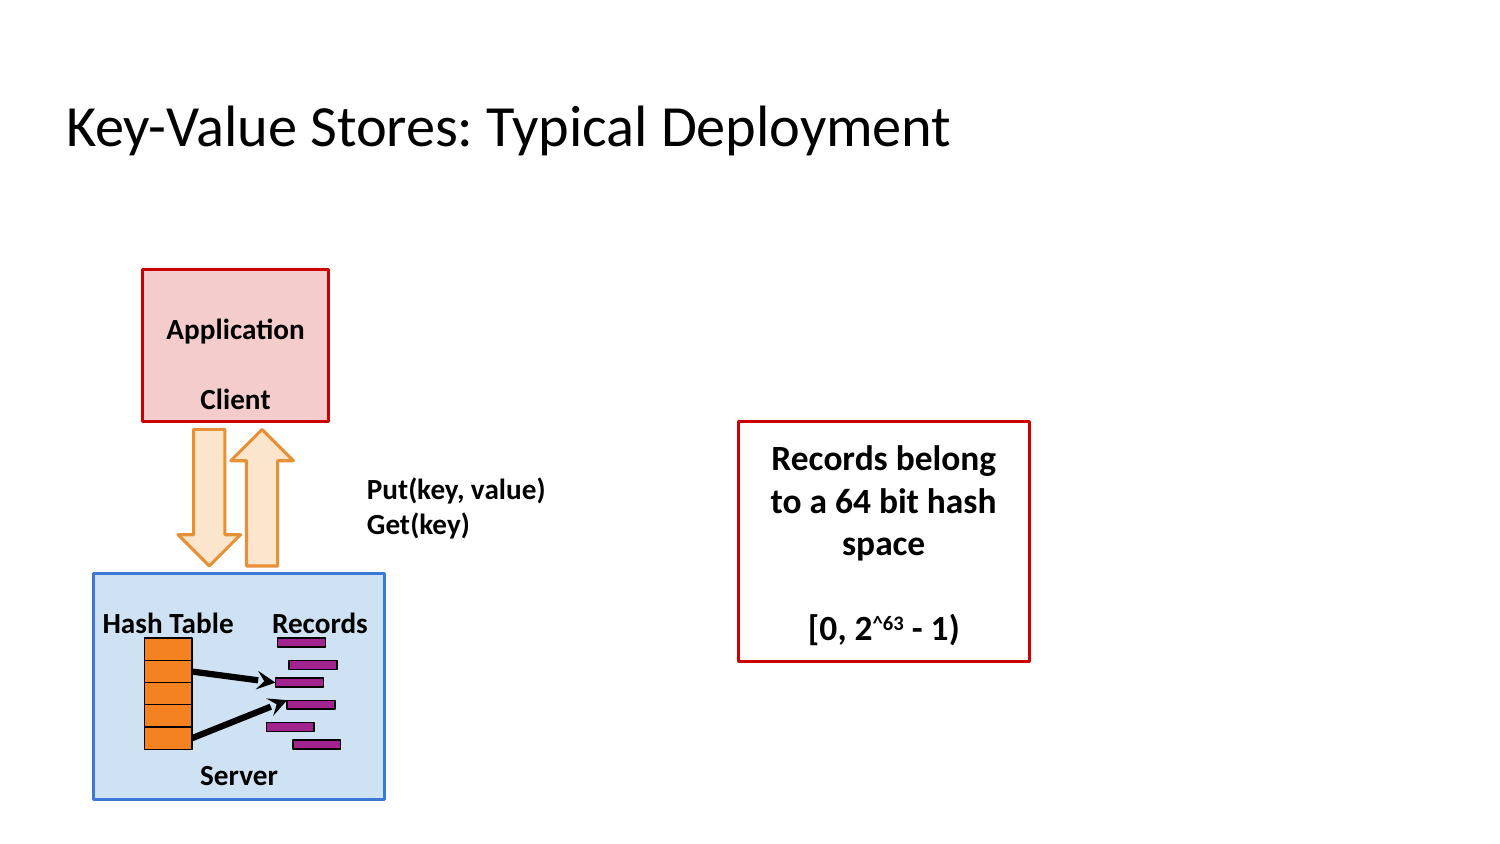

# Key-Value Stores: Typical Deployment

Application

Client
Records belong to a 64 bit hash space

[0, 2^63 - 1)

Put(key, value)
Get(key)

Server
Hash Table
Records